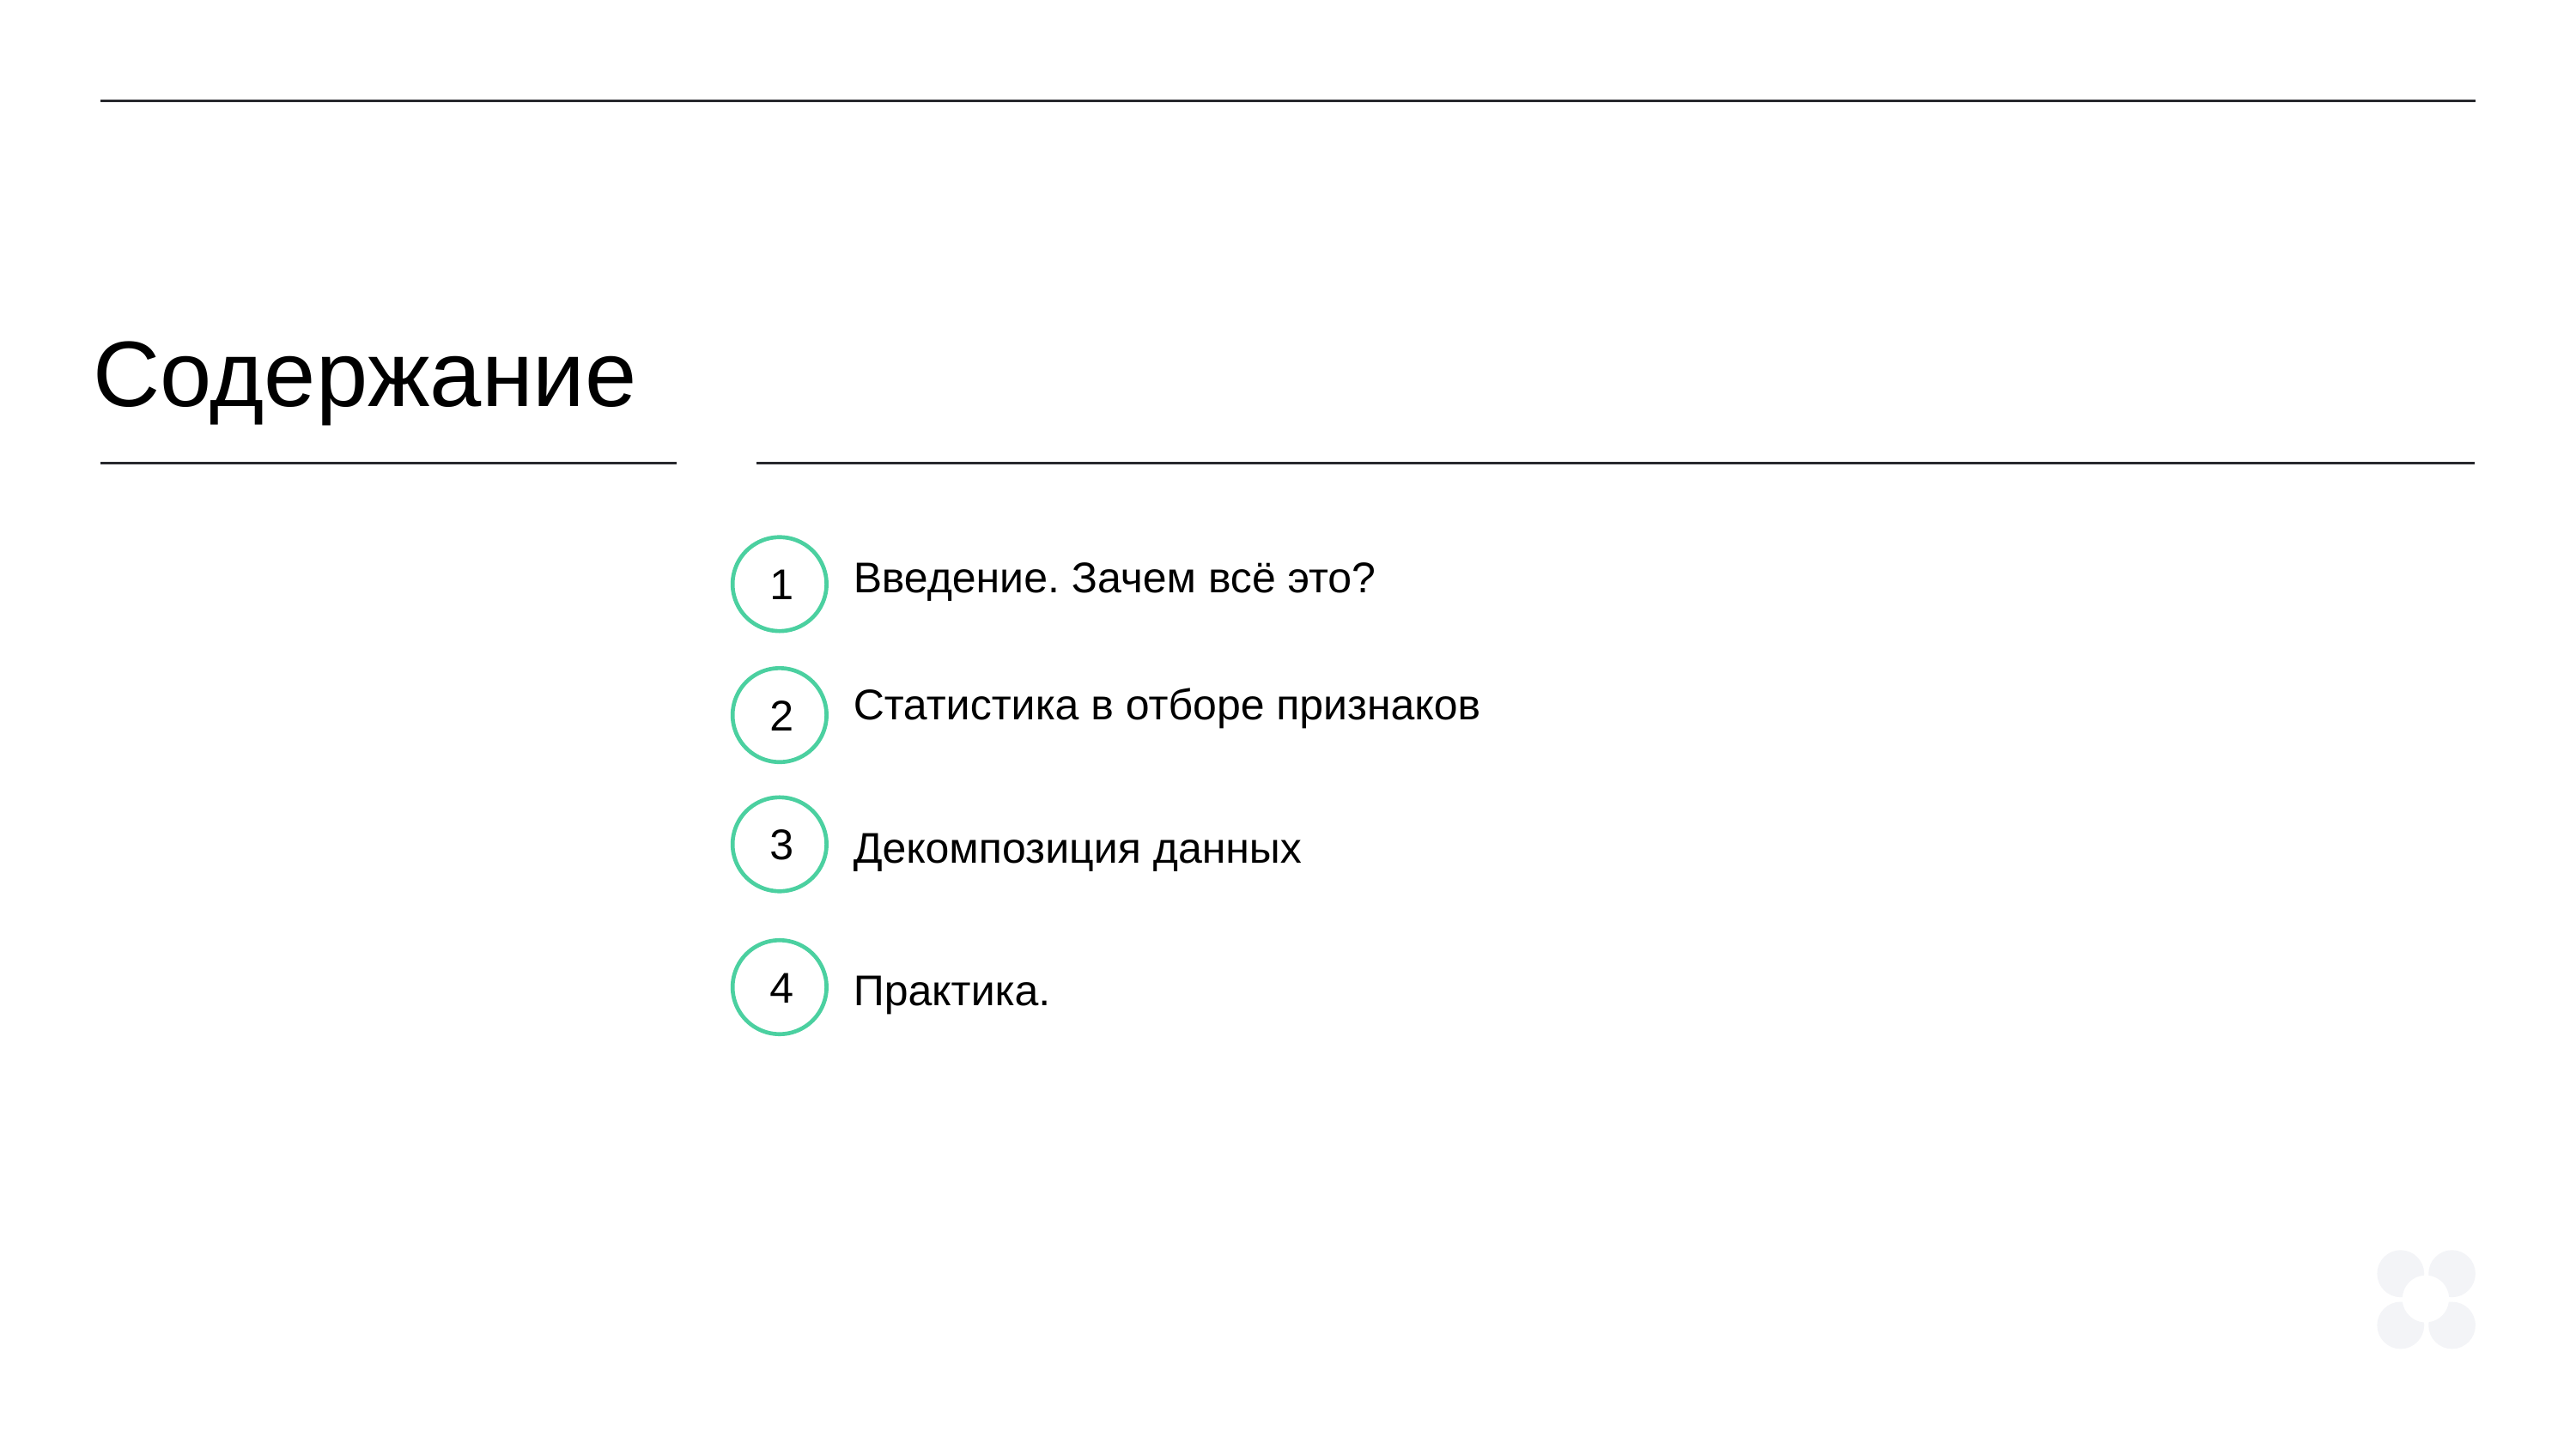

Содержание

1
Введение. Зачем всё это?
Статистика в отборе признаков

2

3
Декомпозиция данных

4
Практика.